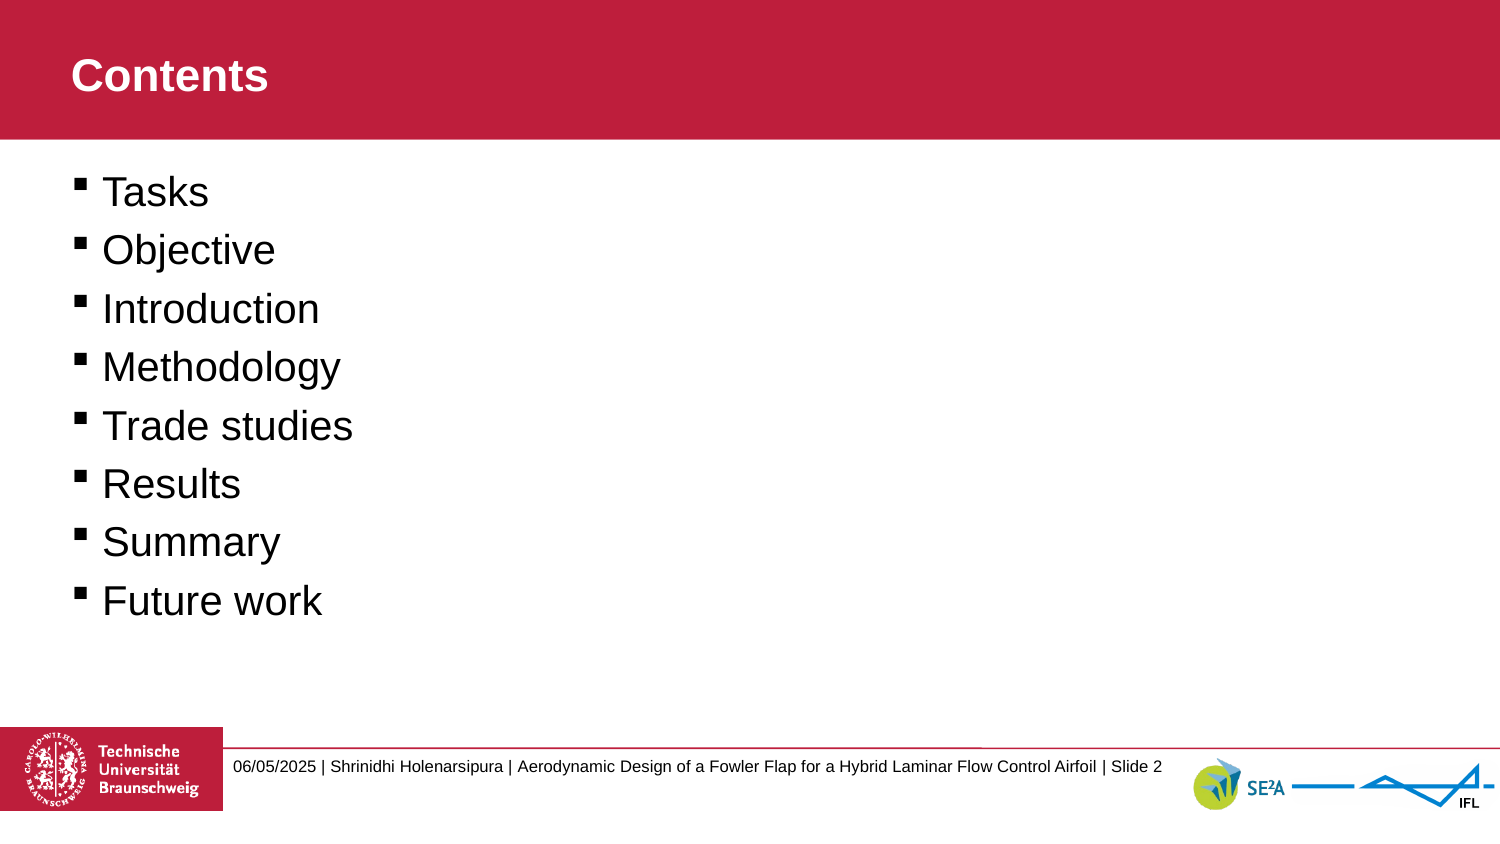

# Contents
Tasks
Objective
Introduction
Methodology
Trade studies
Results
Summary
Future work